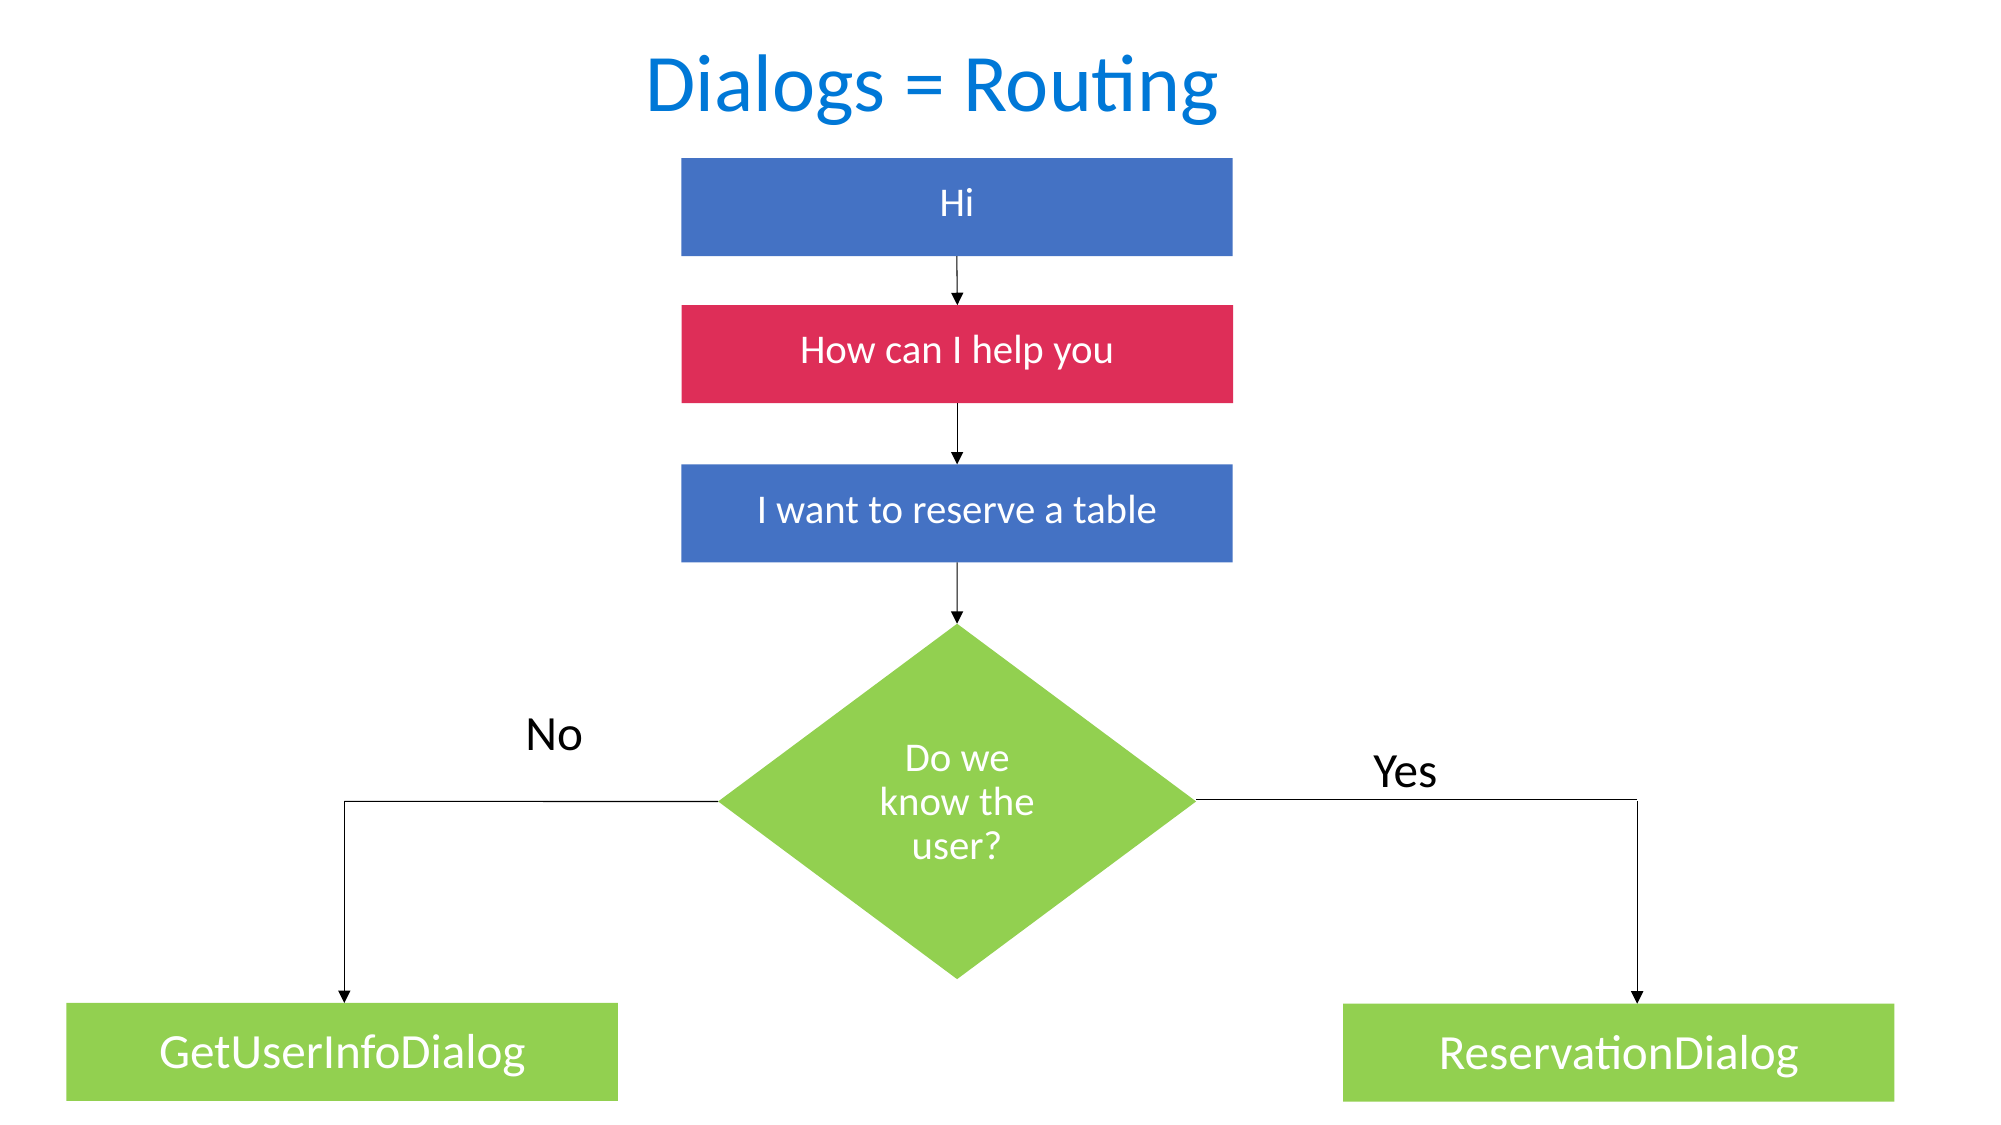

Dialogs = Routing
Hi
How can I help you
I want to reserve a table
Do we know the user?
No
Yes
GetUserInfoDialog
ReservationDialog